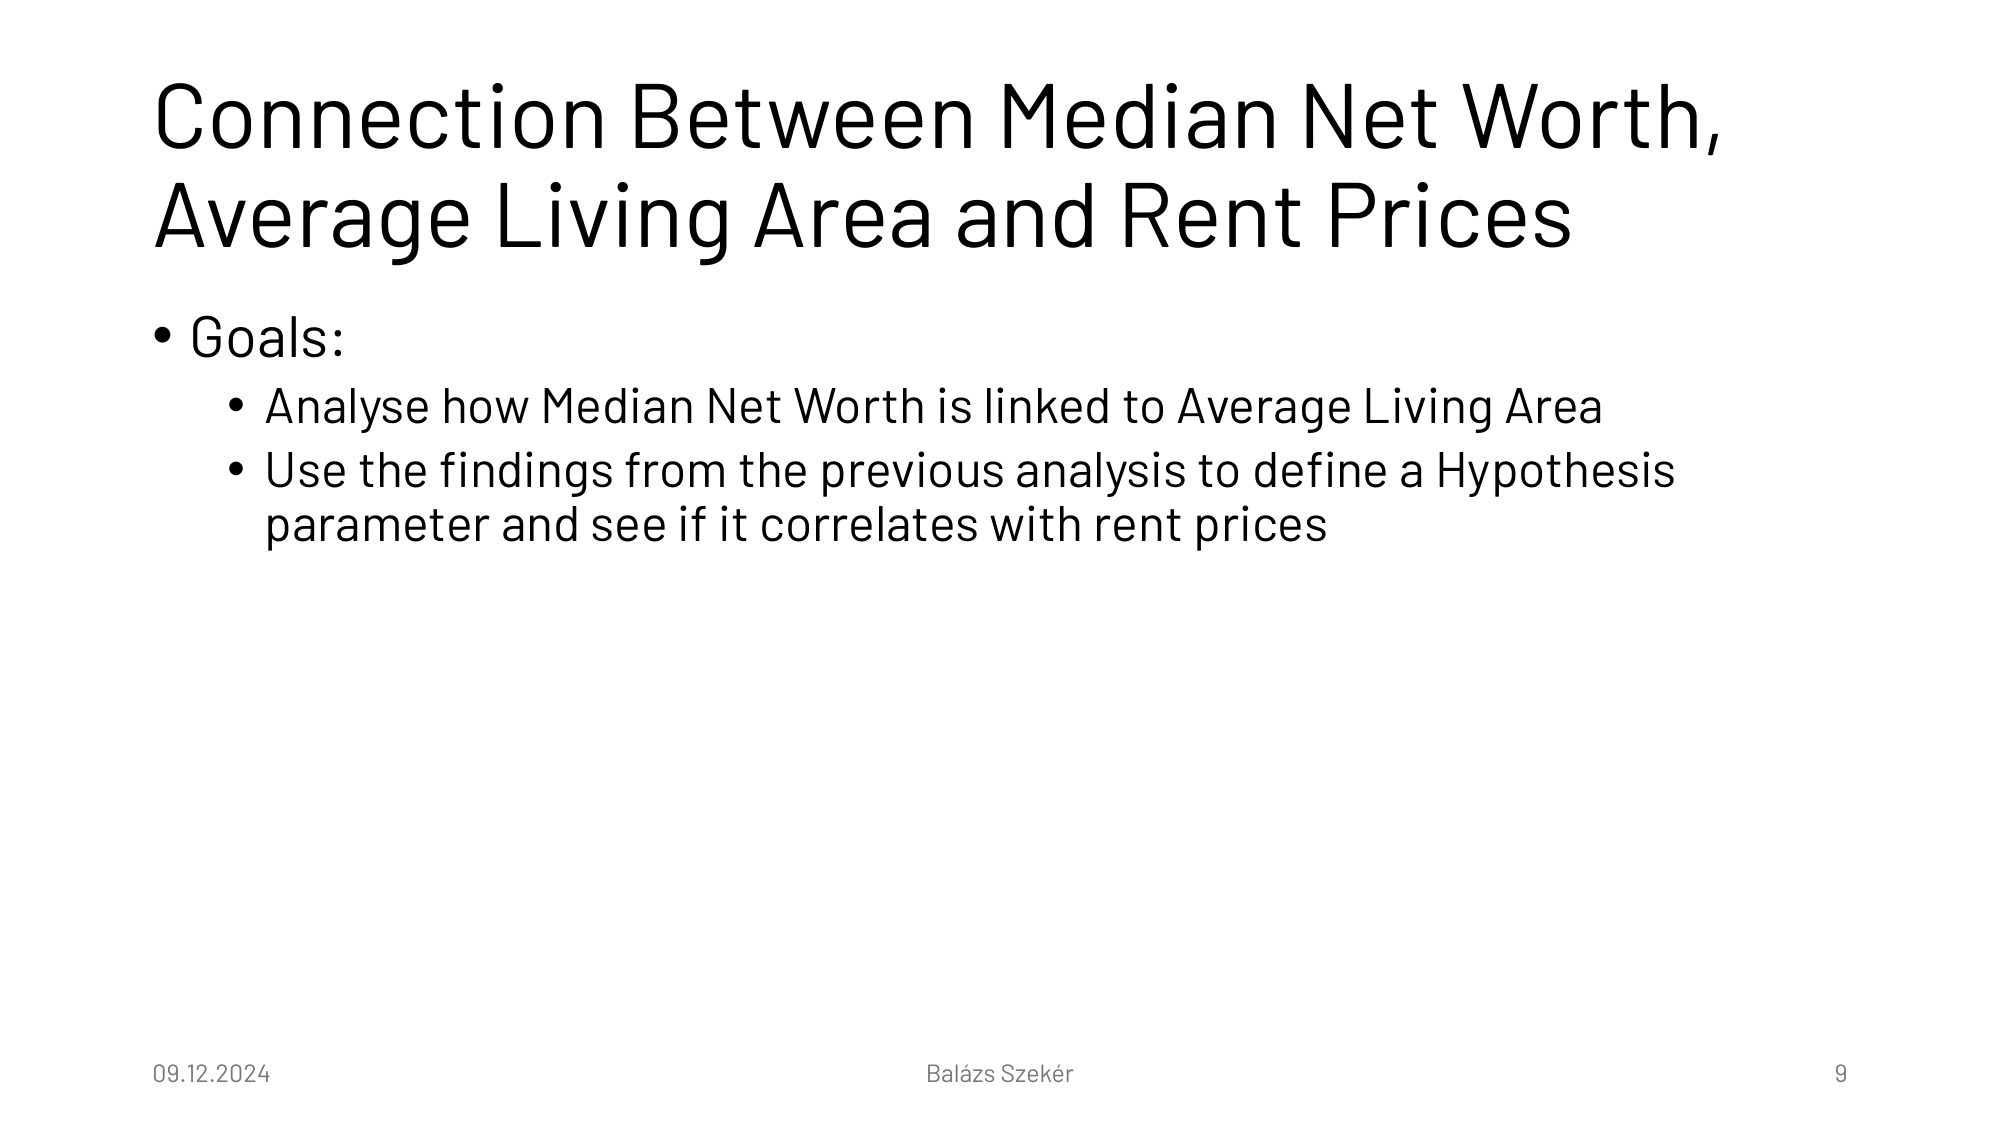

# Connection Between Median Net Worth, Average Living Area and Rent Prices
Goals:
Analyse how Median Net Worth is linked to Average Living Area
Use the findings from the previous analysis to define a Hypothesis parameter and see if it correlates with rent prices

09.12.2024
Balázs Szekér
9